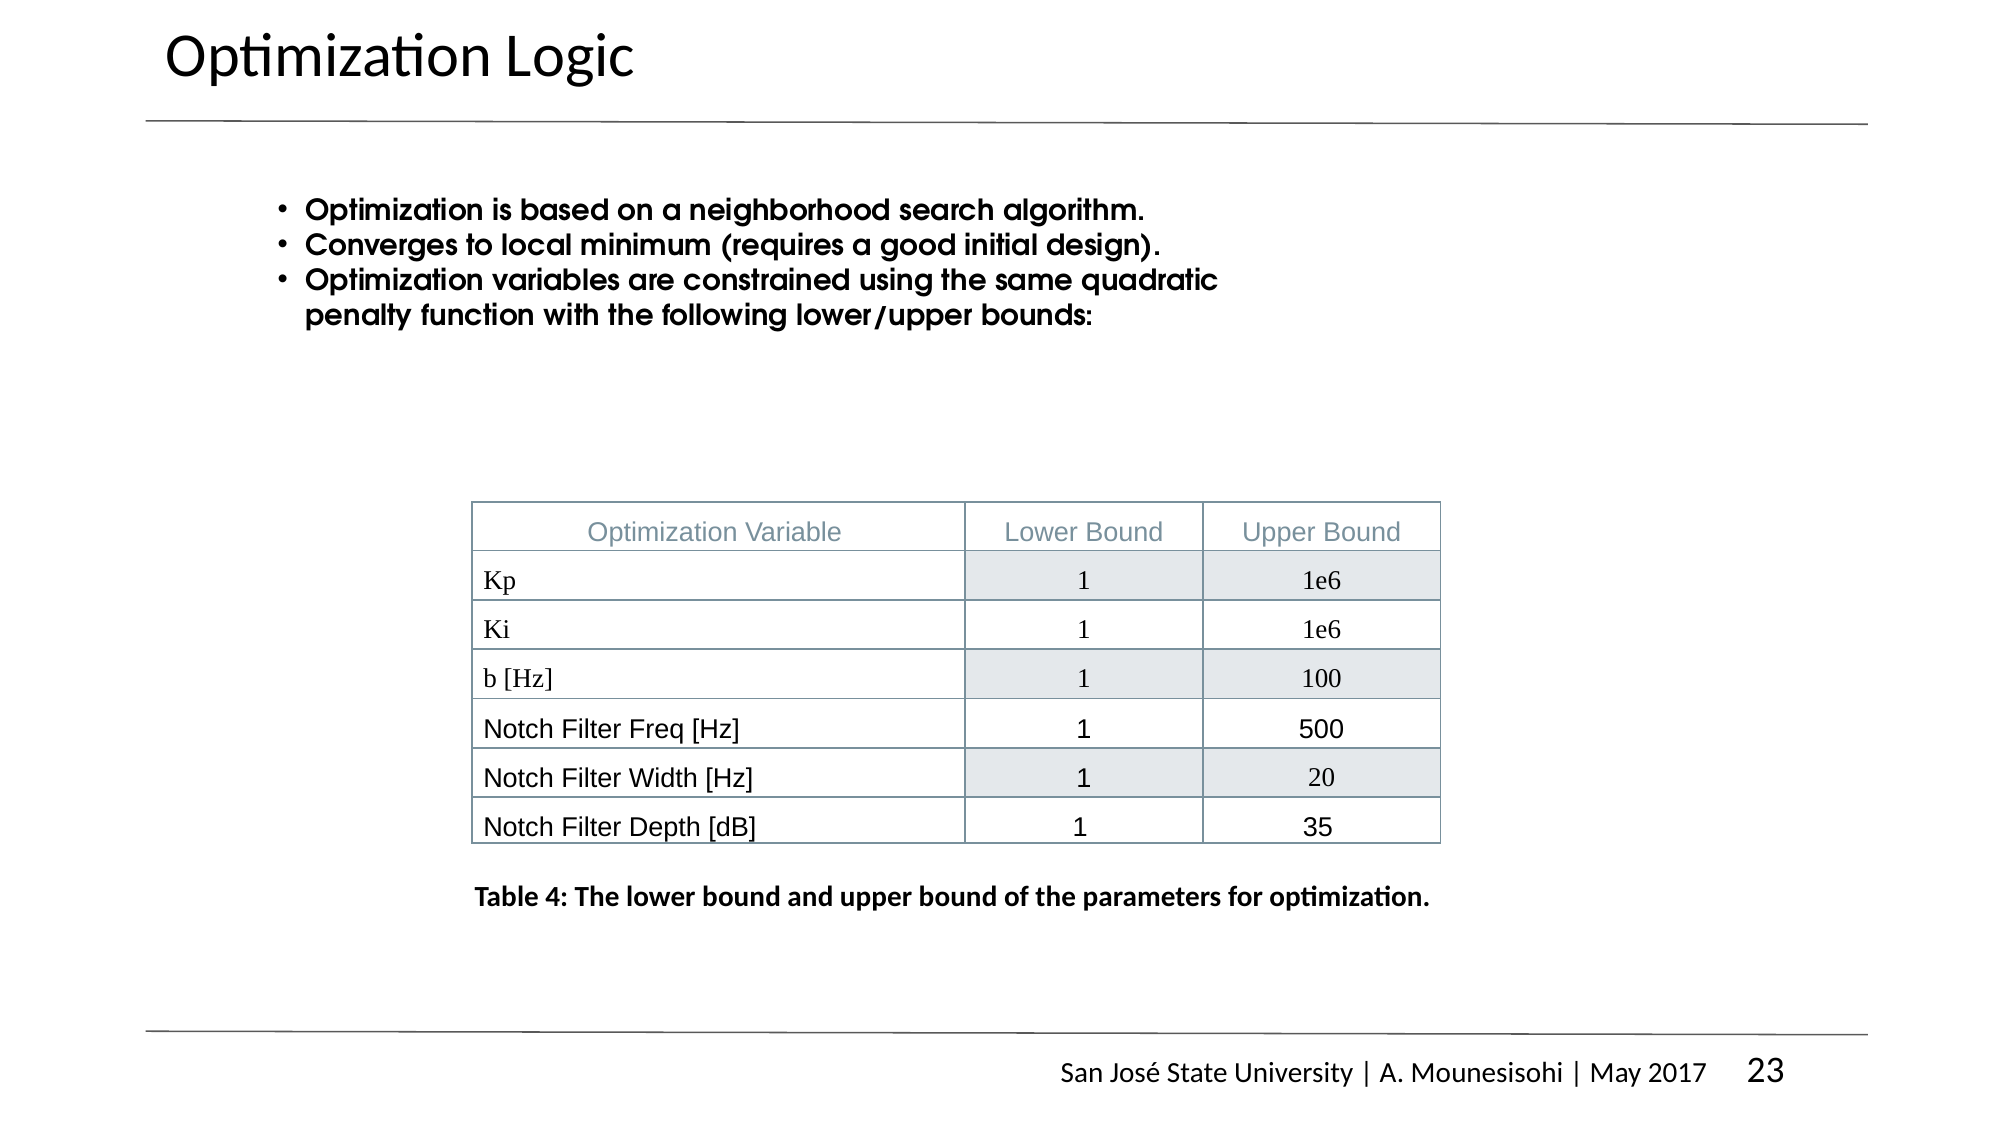

Optimization Logic
Optimization is based on a neighborhood search algorithm.
Converges to local minimum (requires a good initial design).
Optimization variables are constrained using the same quadratic penalty function with the following lower/upper bounds:

| Optimization Variable | Lower Bound | Upper Bound |
| --- | --- | --- |
| Kp | 1 | 1e6 |
| Ki | 1 | 1e6 |
| b [Hz] | 1 | 100 |
| Notch Filter Freq [Hz] | 1 | 500 |
| Notch Filter Width [Hz] | 1 | 20 |
| Notch Filter Depth [dB] | 1 | 35 |
Table 4: The lower bound and upper bound of the parameters for optimization.

San José State University | A. Mounesisohi | May 2017      23